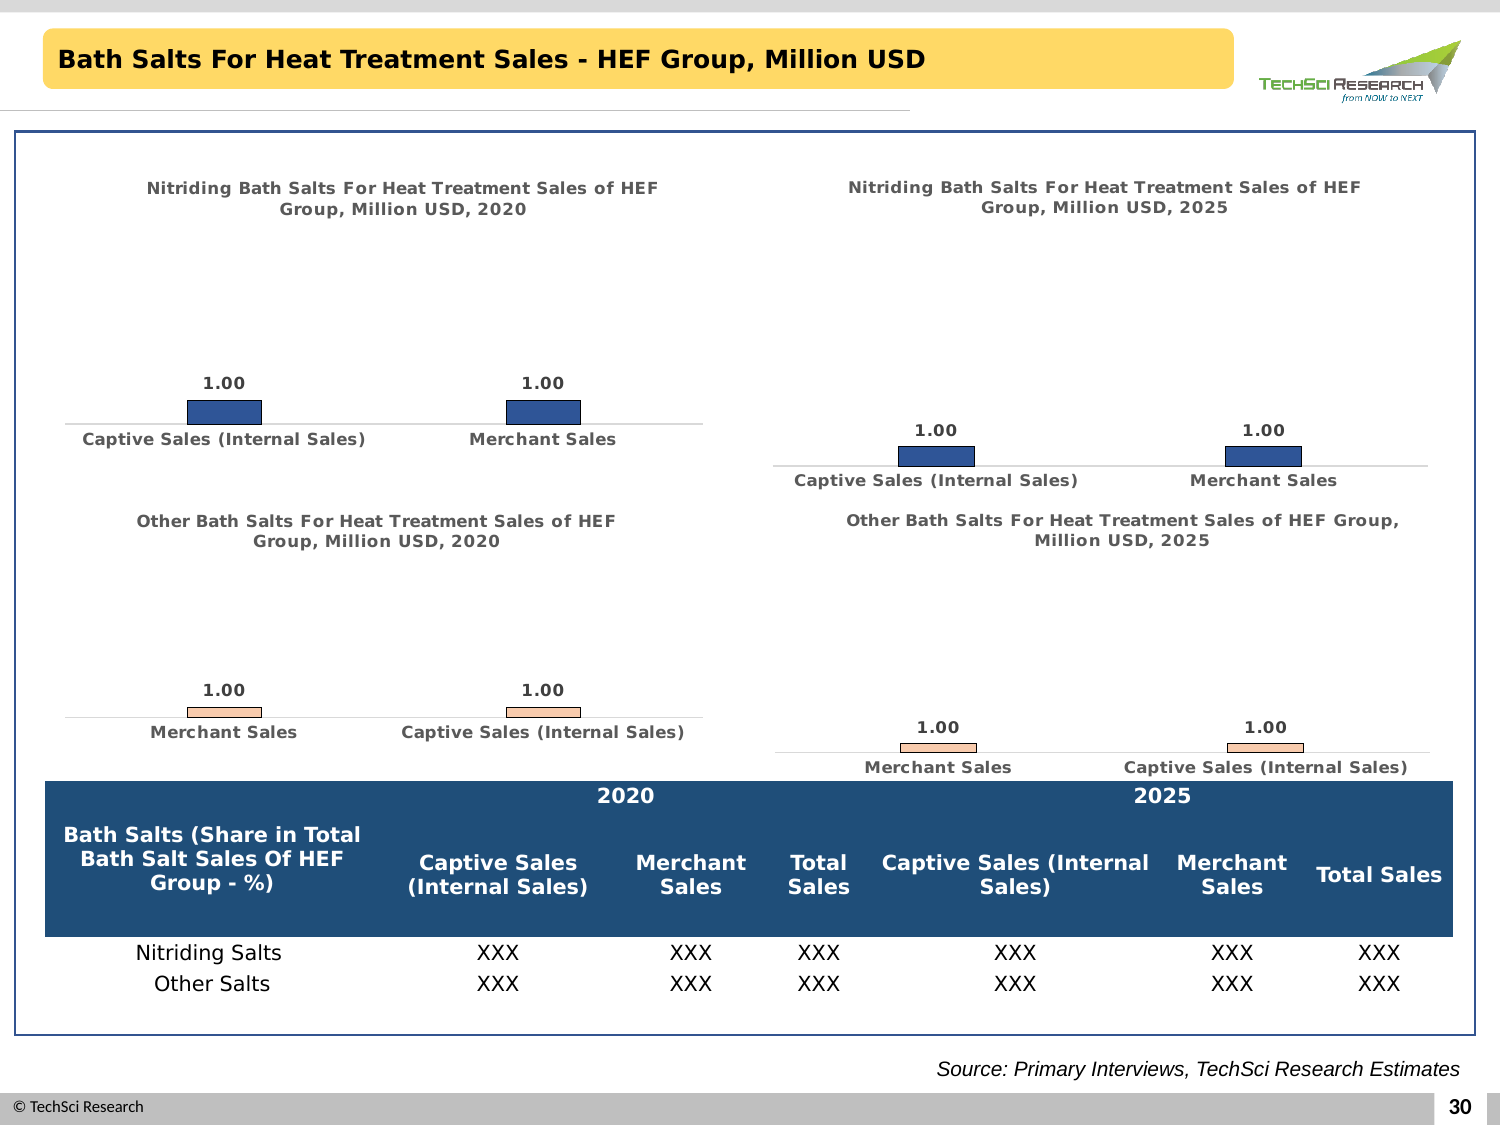

Bath Salts For Heat Treatment Sales - HEF Group, Million USD

### Chart: Nitriding Bath Salts For Heat Treatment Sales of HEF Group, Million USD, 2020

| Category | Nitriding Bath Salts |
|---|---|
| Captive Sales (Internal Sales) | 1.0 |
| Merchant Sales | 1.0 |

### Chart: Nitriding Bath Salts For Heat Treatment Sales of HEF Group, Million USD, 2025

| Category | Nitriding Bath Salts |
|---|---|
| Captive Sales (Internal Sales) | 1.0 |
| Merchant Sales | 1.0 |

### Chart: Other Bath Salts For Heat Treatment Sales of HEF Group, Million USD, 2020

| Category | Other Bath Salts |
|---|---|
| Merchant Sales | 1.0 |
| Captive Sales (Internal Sales) | 1.0 |

### Chart: Other Bath Salts For Heat Treatment Sales of HEF Group, Million USD, 2025

| Category | Other Bath Salts |
|---|---|
| Merchant Sales | 1.0 |
| Captive Sales (Internal Sales) | 1.0 |
| Bath Salts (Share in Total Bath Salt Sales Of HEF Group - %) | 2020 |  |  | 2025 |  |  |
| --- | --- | --- | --- | --- | --- | --- |
|  | Captive Sales (Internal Sales) | Merchant Sales | Total Sales | Captive Sales (Internal Sales) | Merchant Sales | Total Sales |
| Nitriding Salts | XXX | XXX | XXX | XXX | XXX | XXX |
| Other Salts | XXX | XXX | XXX | XXX | XXX | XXX |
Source: Primary Interviews, TechSci Research Estimates